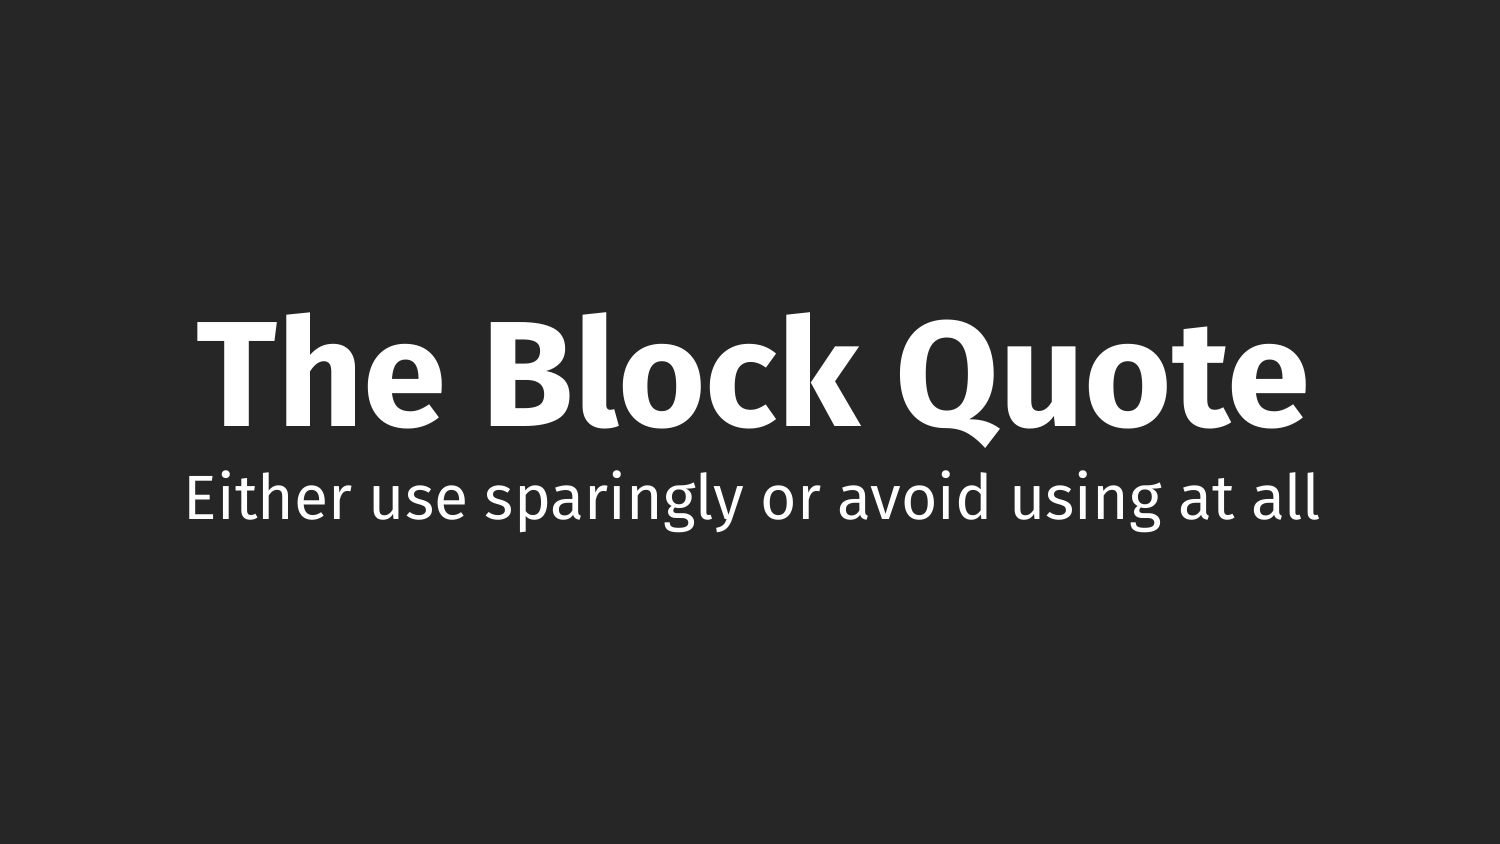

The Block Quote
Either use sparingly or avoid using at all